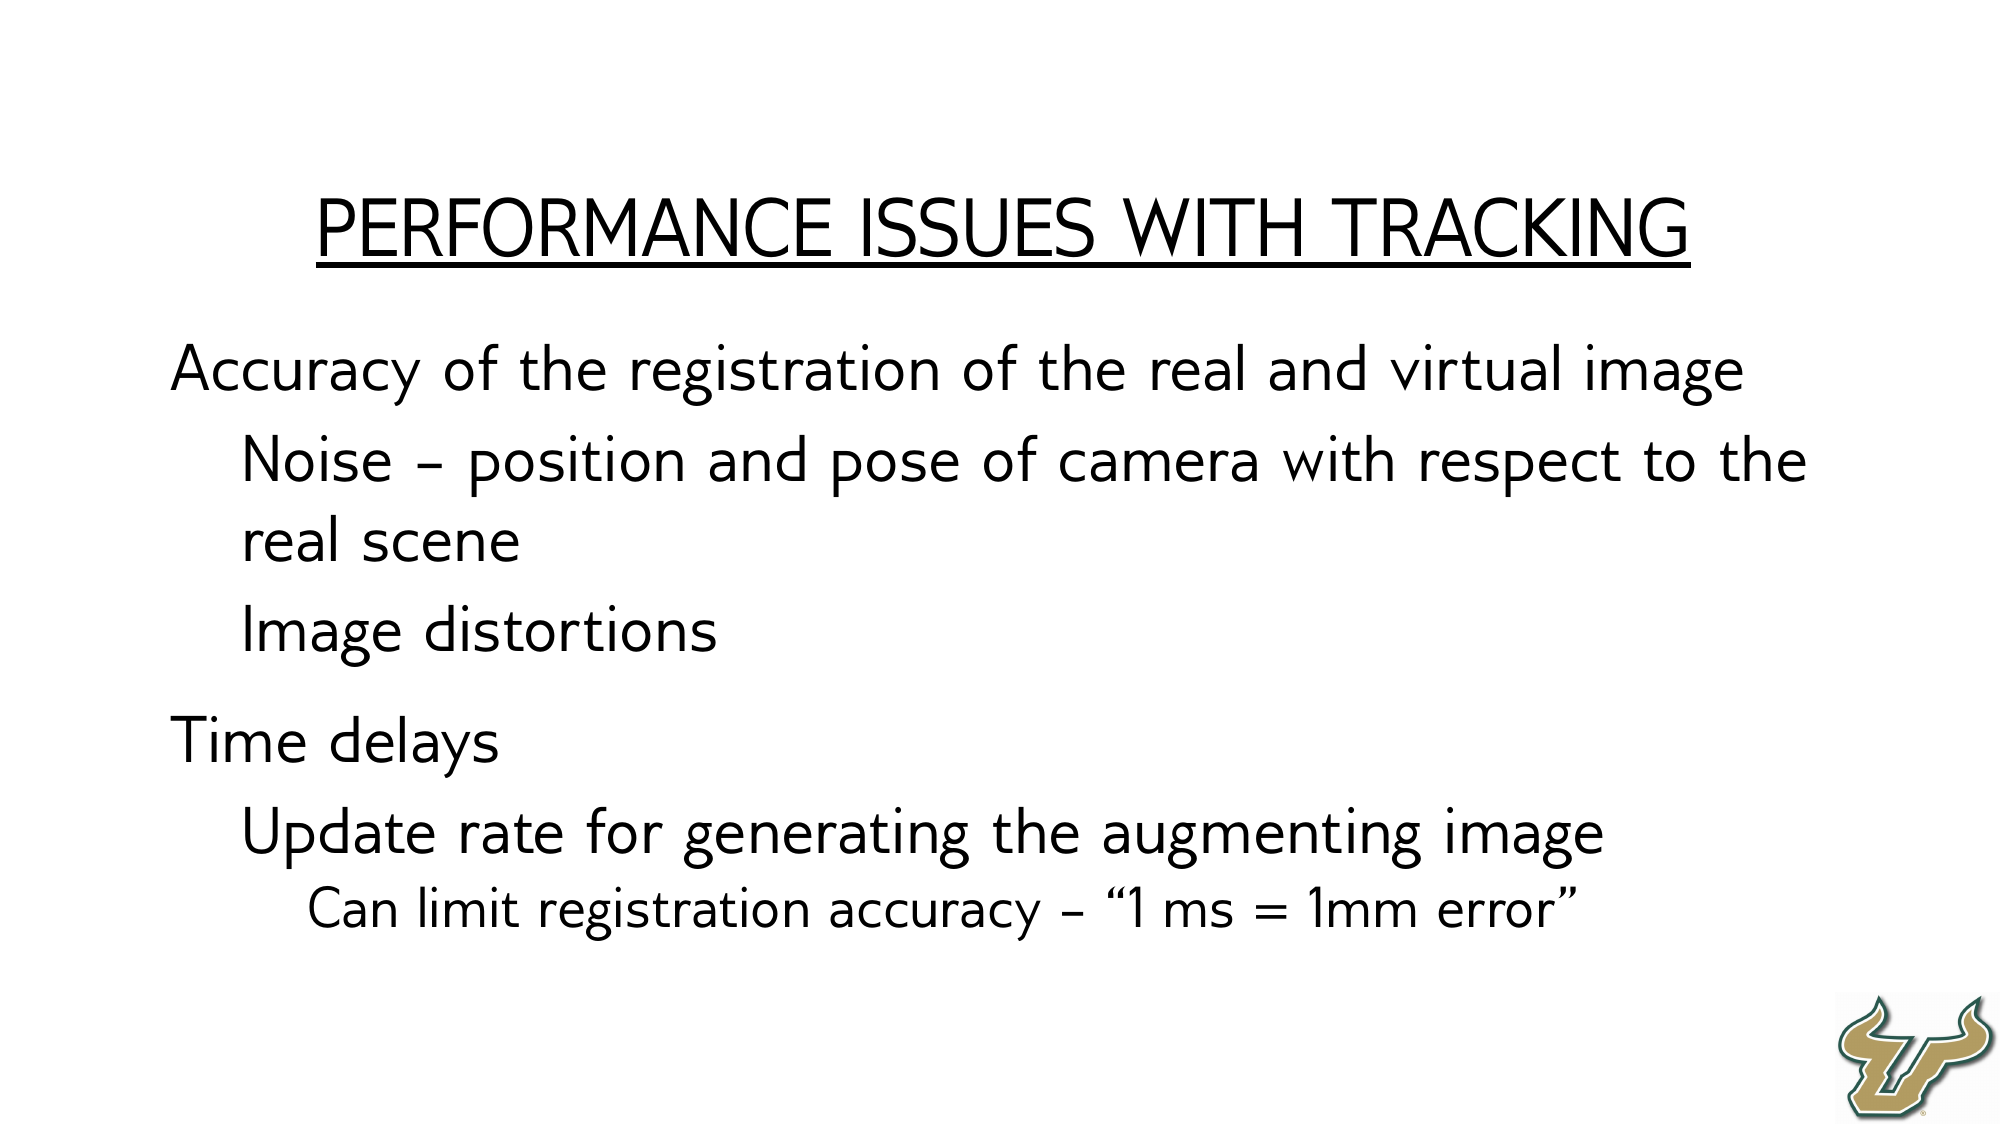

Performance Issues with Tracking
Accuracy of the registration of the real and virtual image
Noise – position and pose of camera with respect to the real scene
Image distortions
Time delays
Update rate for generating the augmenting image
Can limit registration accuracy – “1 ms = 1mm error”